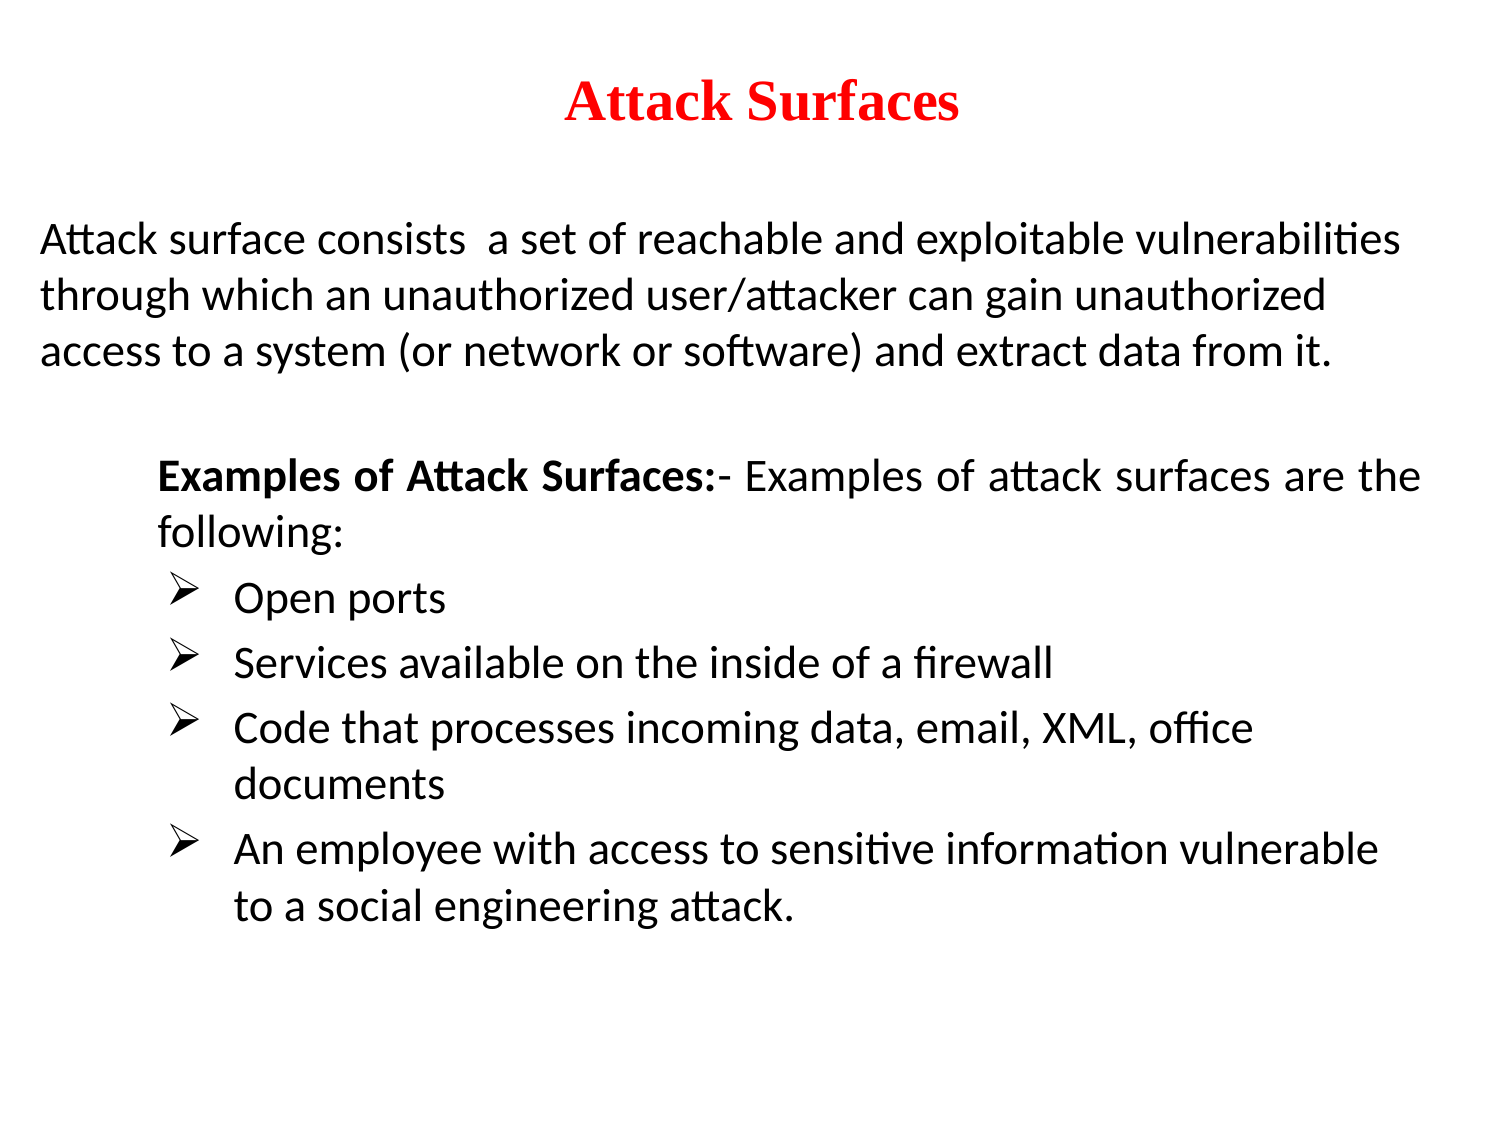

# Attack Surfaces
Attack surface consists  a set of reachable and exploitable vulnerabilities through which an unauthorized user/attacker can gain unauthorized access to a system (or network or software) and extract data from it.

Examples of Attack Surfaces:- Examples of attack surfaces are the following:
Open ports
Services available on the inside of a firewall
Code that processes incoming data, email, XML, office documents
An employee with access to sensitive information vulnerable to a social engineering attack.